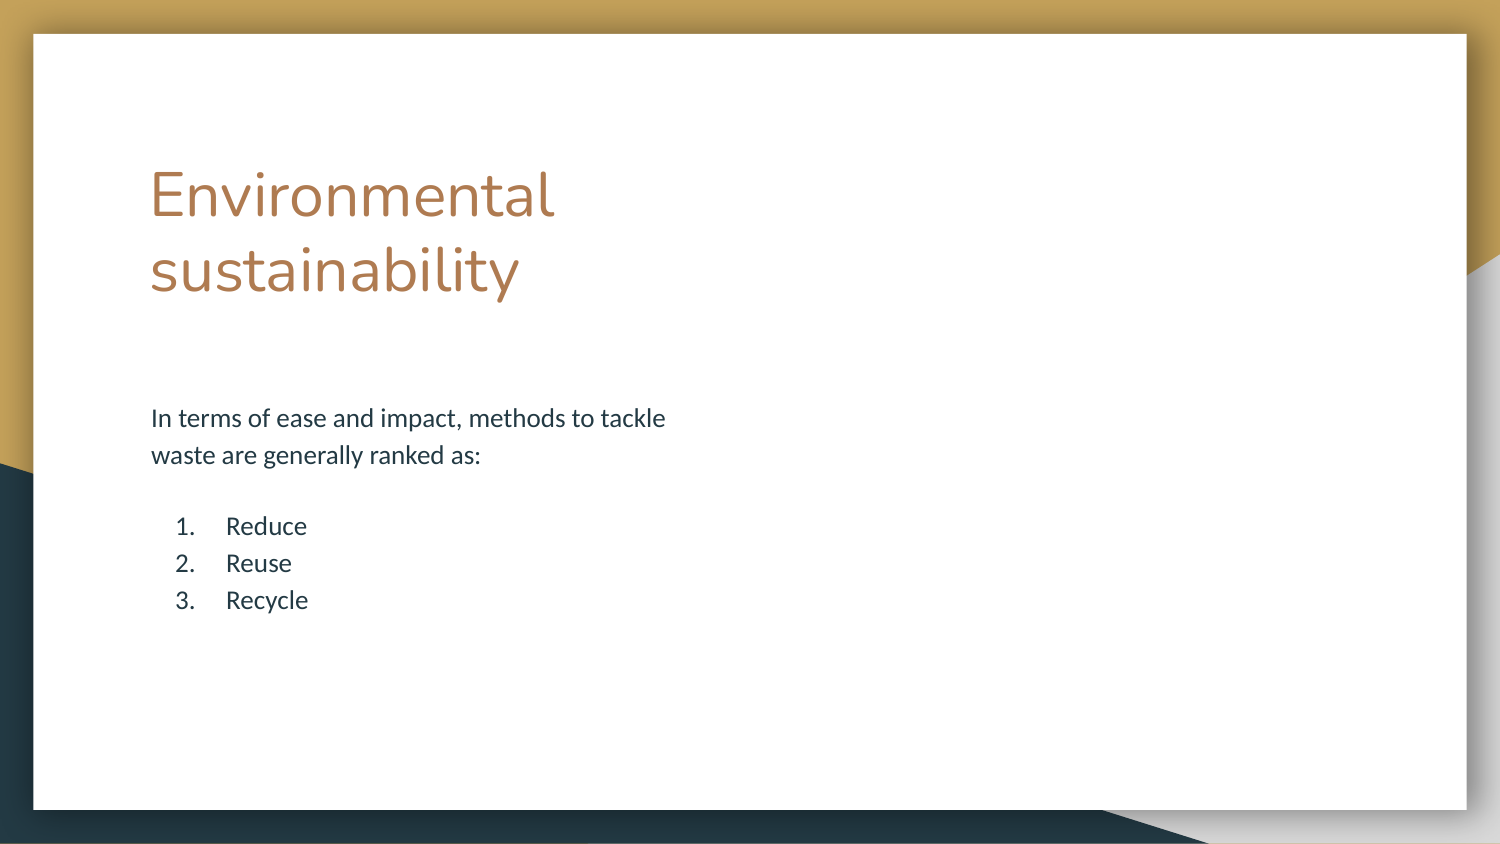

# Environmental sustainability
In terms of ease and impact, methods to tackle waste are generally ranked as:
Reduce
Reuse
Recycle